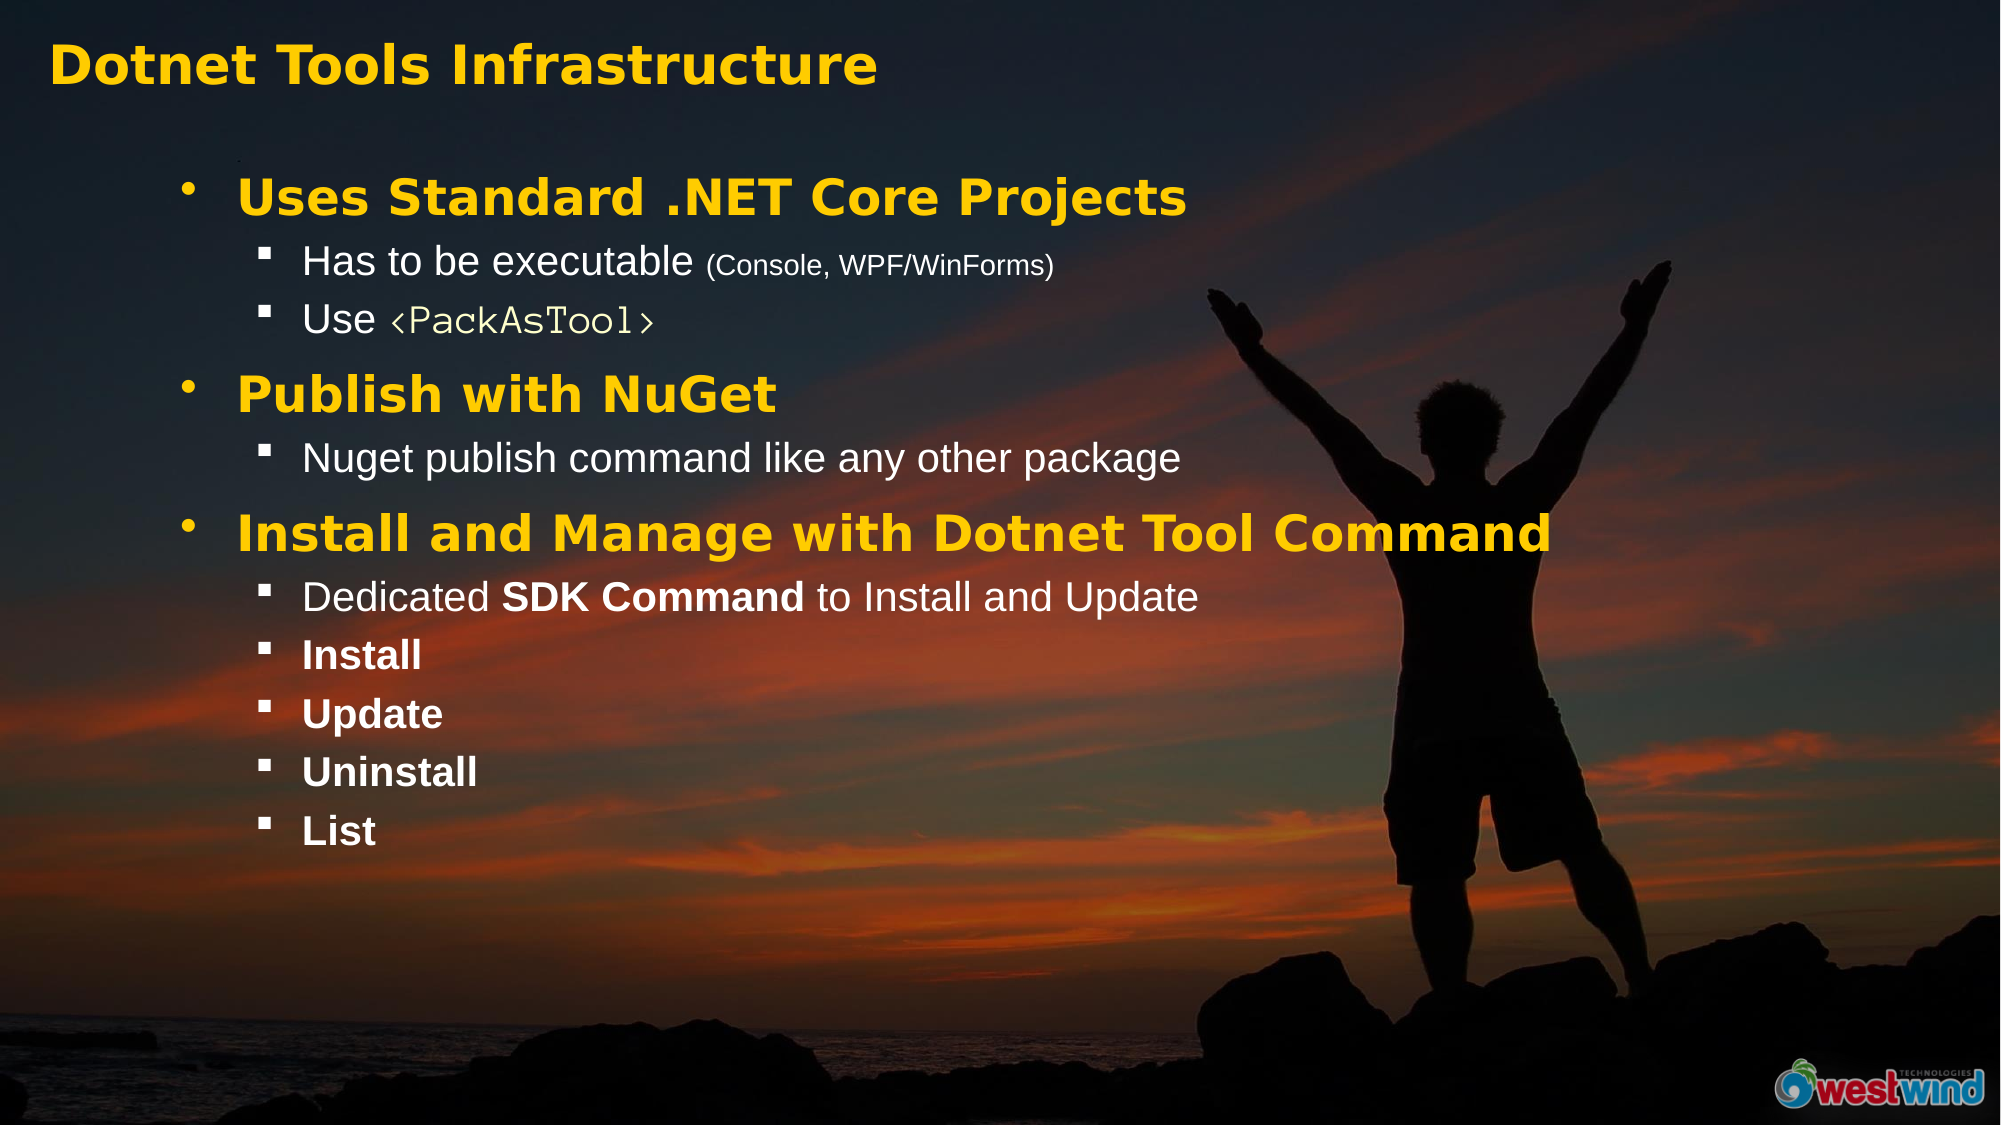

# Dotnet Tools Infrastructure
Uses Standard .NET Core Projects
Has to be executable (Console, WPF/WinForms)
Use <PackAsTool>
Publish with NuGet
Nuget publish command like any other package
Install and Manage with Dotnet Tool Command
Dedicated SDK Command to Install and Update
Install
Update
Uninstall
List